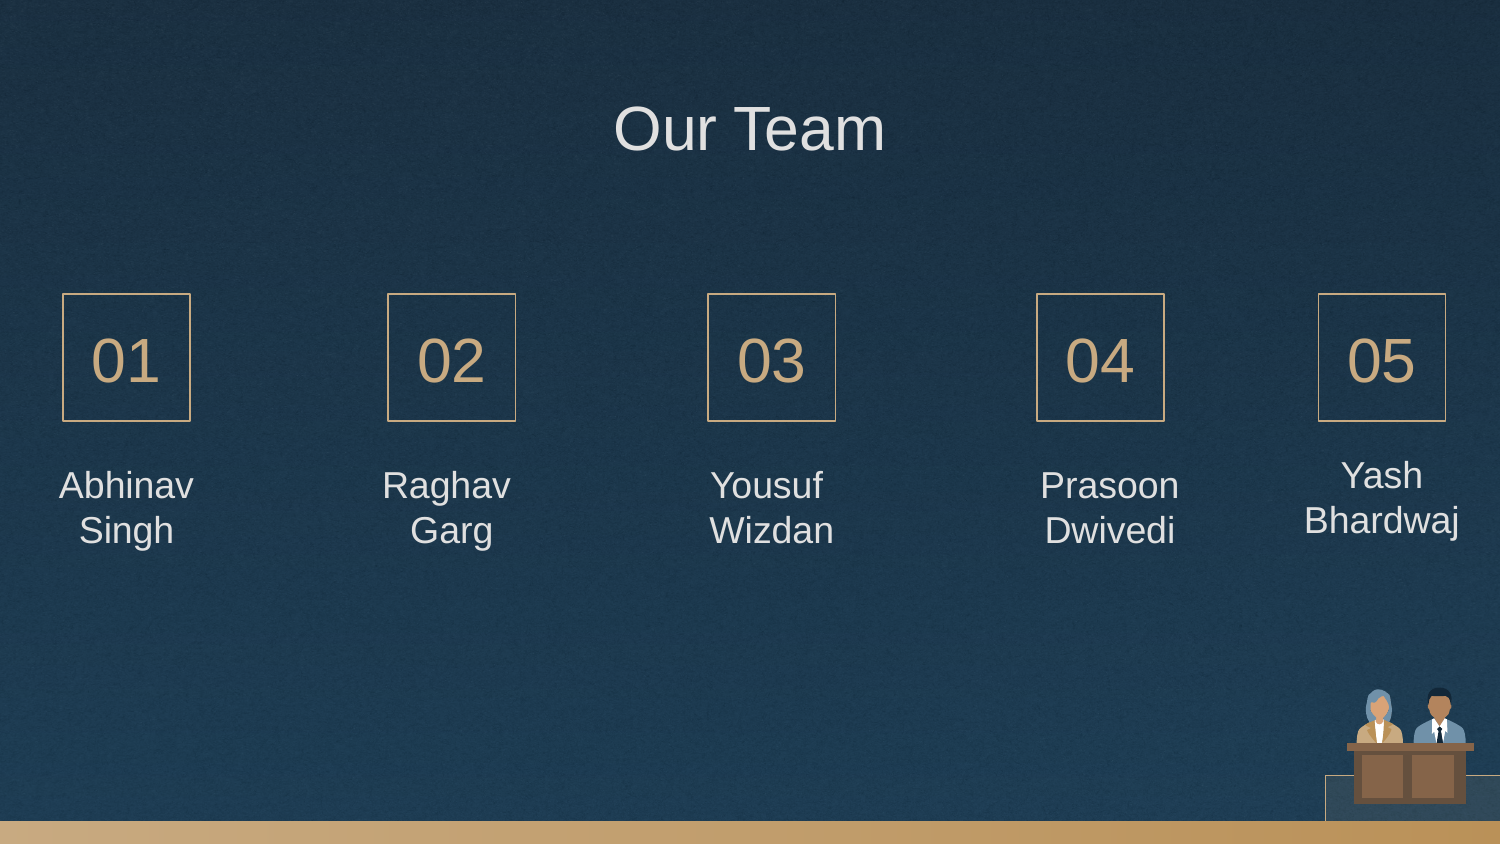

# Our Team
01
02
03
04
05
Yash
Bhardwaj
Abhinav
Singh
Raghav
Garg
Yousuf
Wizdan
Prasoon
Dwivedi